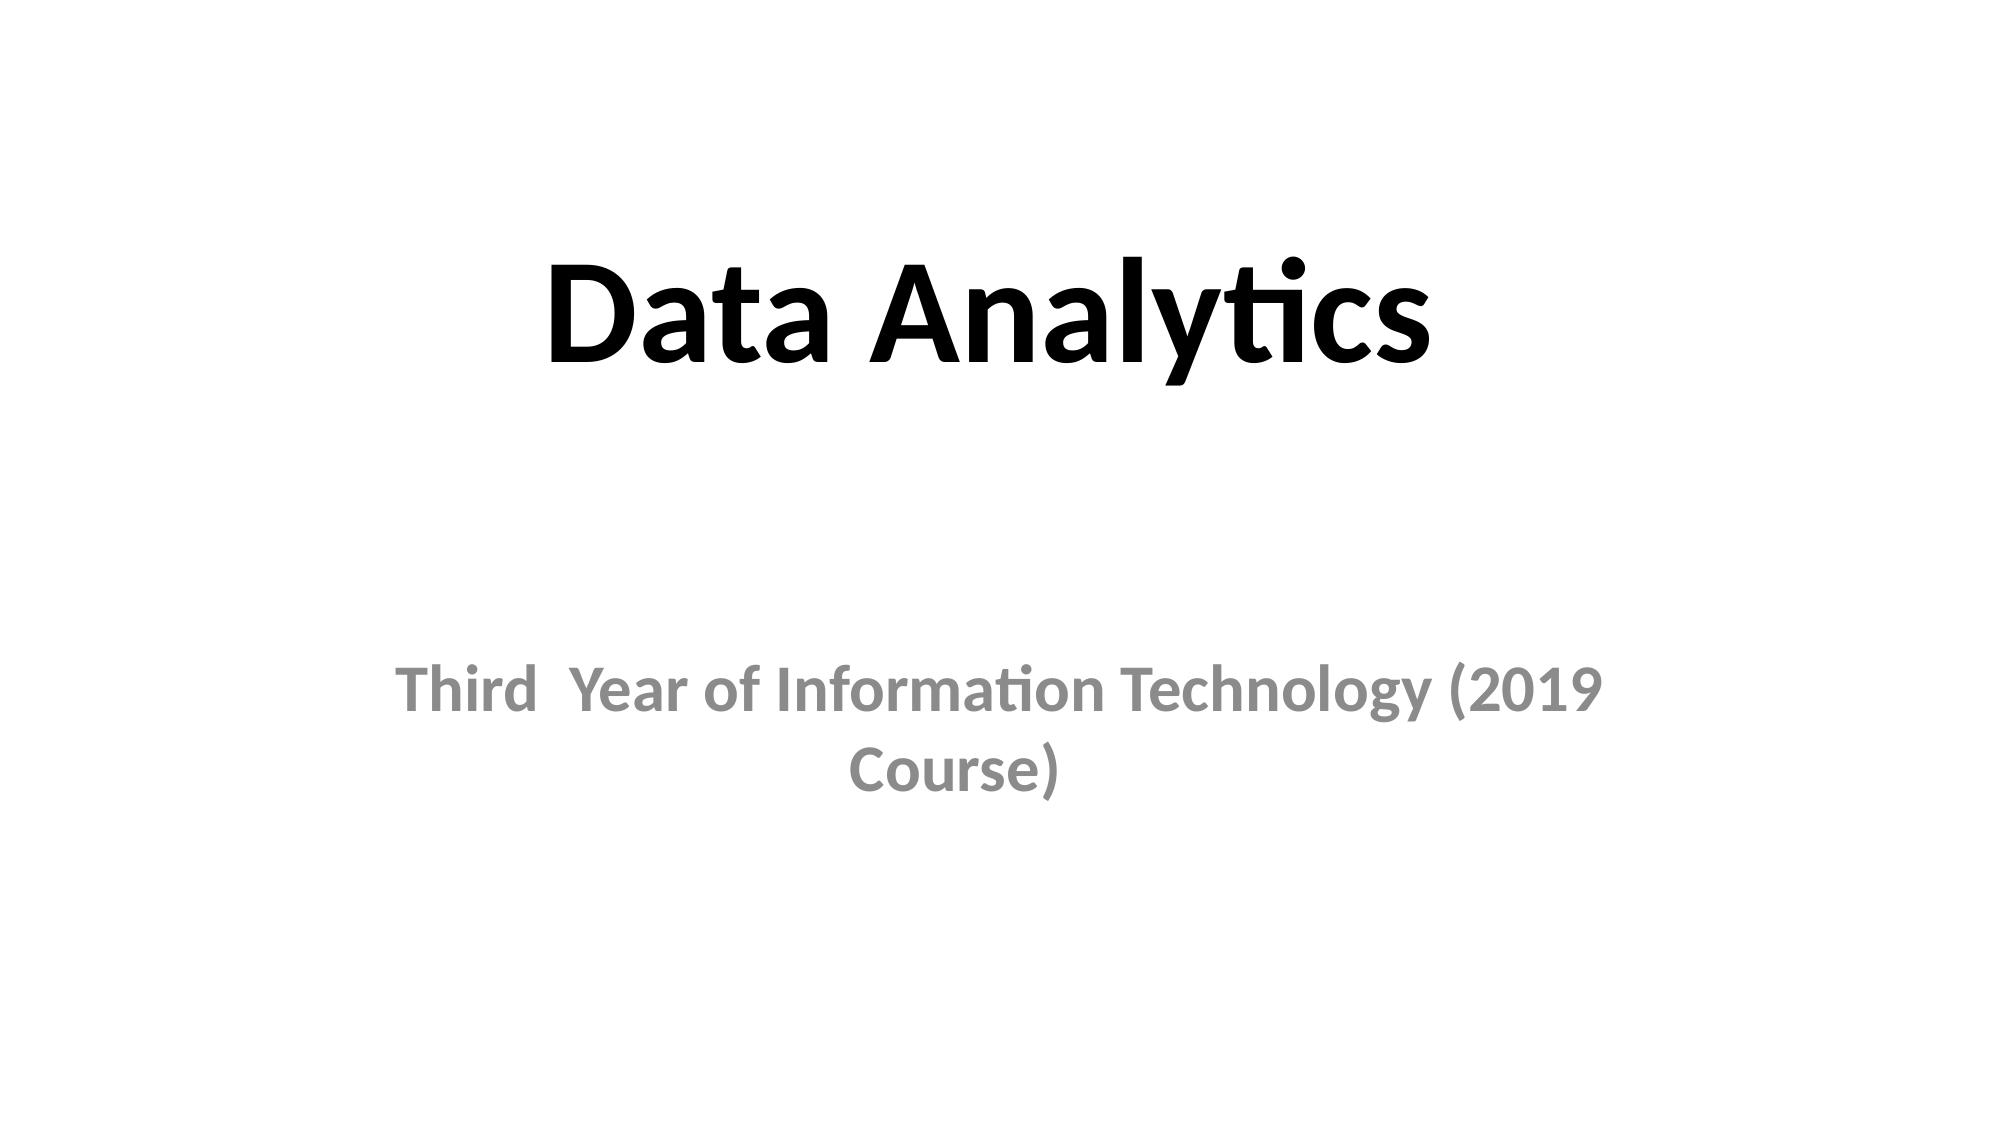

# Data Analytics
Third  Year of Information Technology (2019 Course)